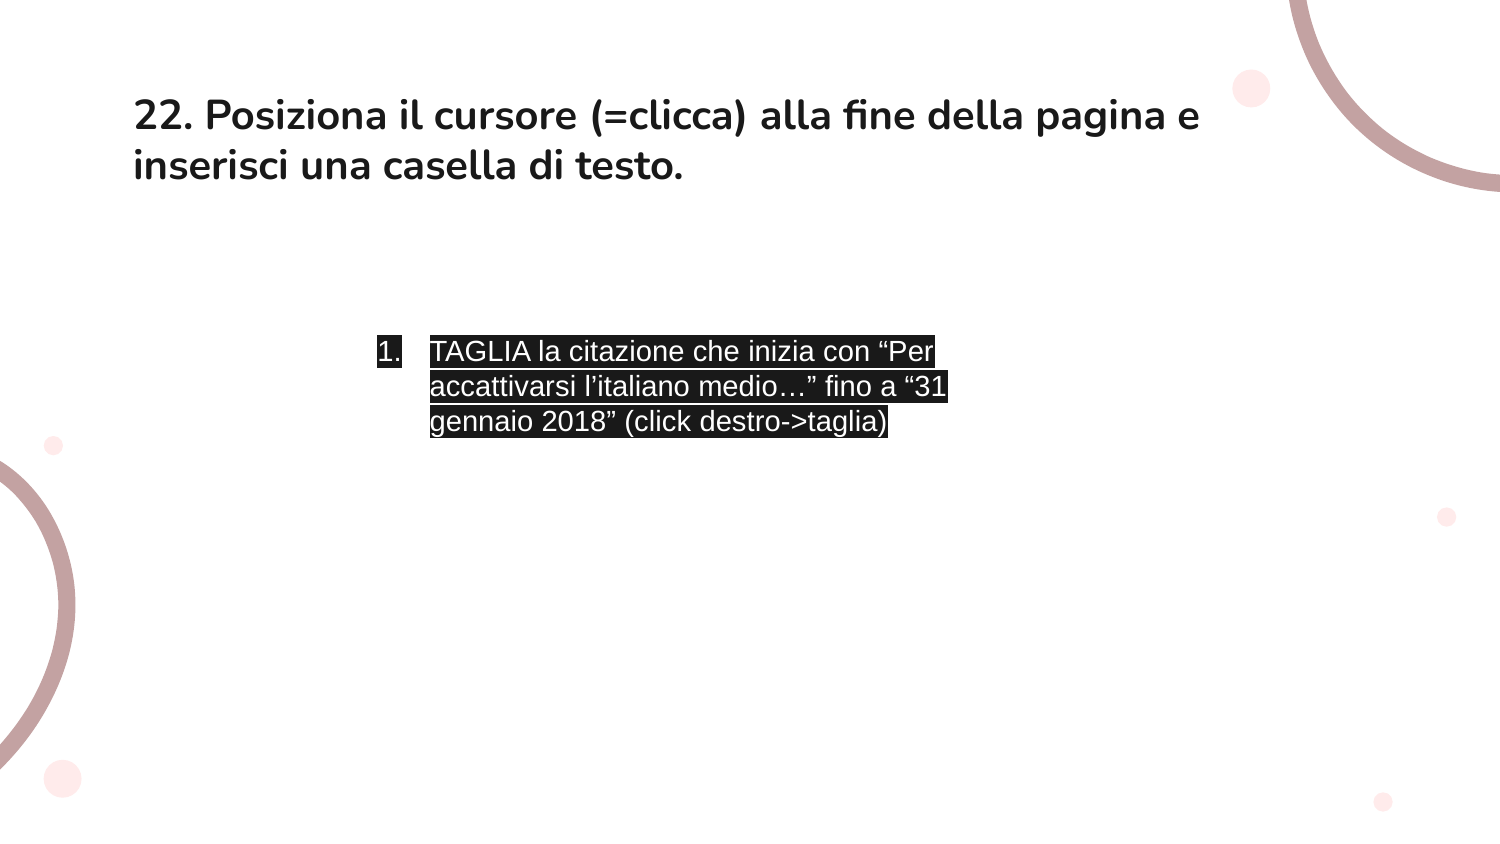

# 22. Posiziona il cursore (=clicca) alla fine della pagina e inserisci una casella di testo.
TAGLIA la citazione che inizia con “Per accattivarsi l’italiano medio…” fino a “31 gennaio 2018” (click destro->taglia)